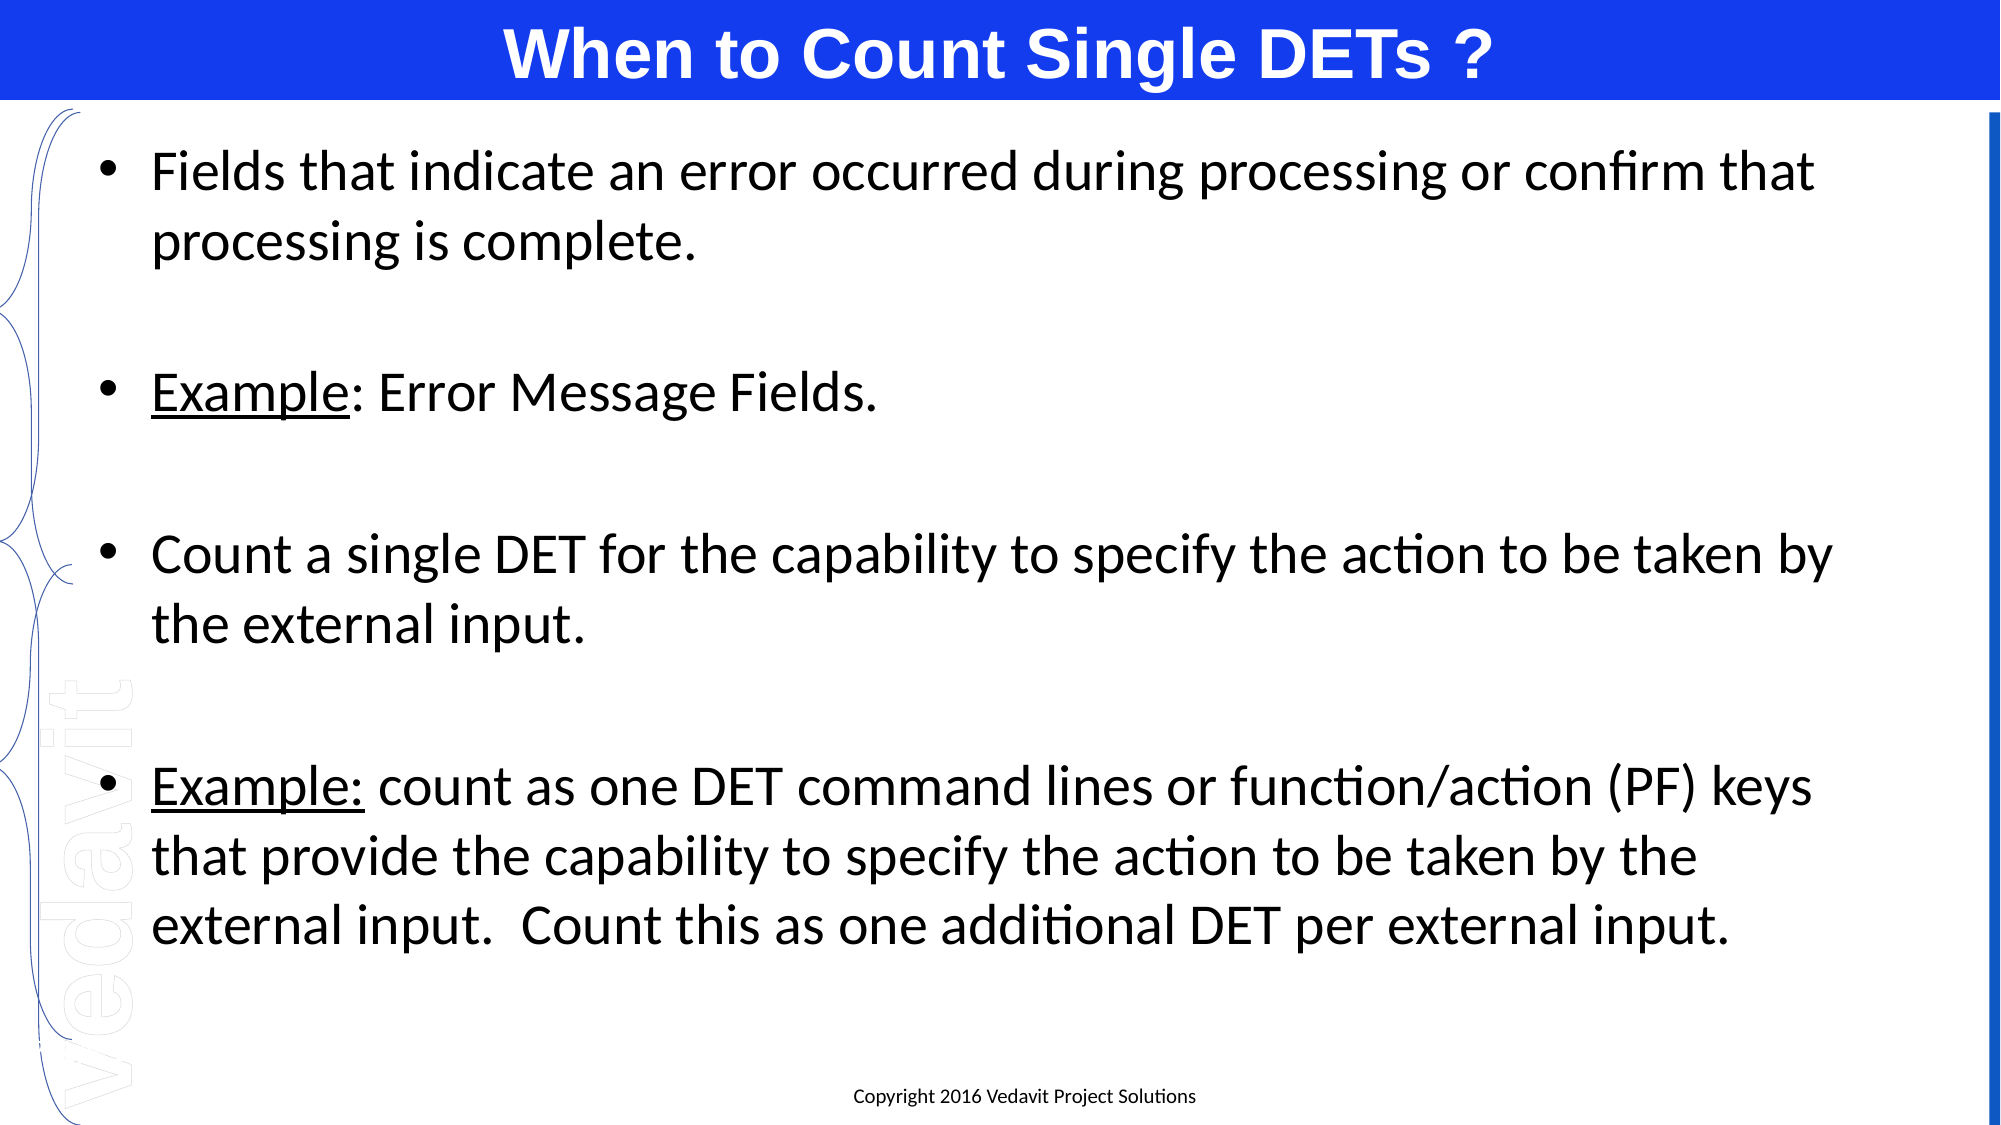

# When to Count Single DETs ?

Fields that indicate an error occurred during processing or confirm that processing is complete.
Example: Error Message Fields.

Count a single DET for the capability to specify the action to be taken by the external input.

Example: count as one DET command lines or function/action (PF) keys that provide the capability to specify the action to be taken by the external input.  Count this as one additional DET per external input.
07-Apr-16
Slide #